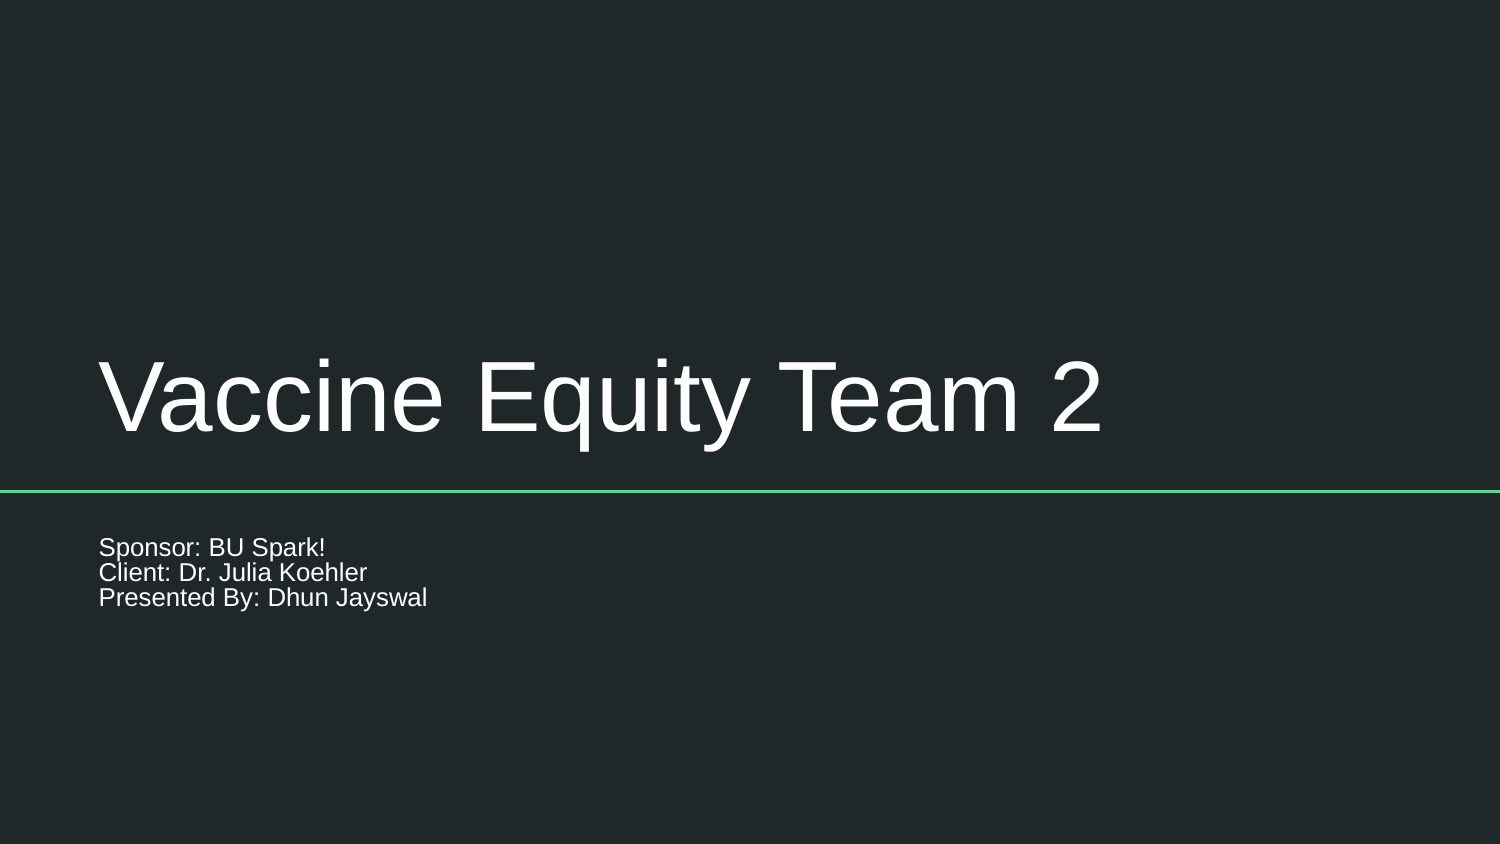

# Vaccine Equity Team 2
Sponsor: BU Spark!
Client: Dr. Julia Koehler
Presented By: Dhun Jayswal